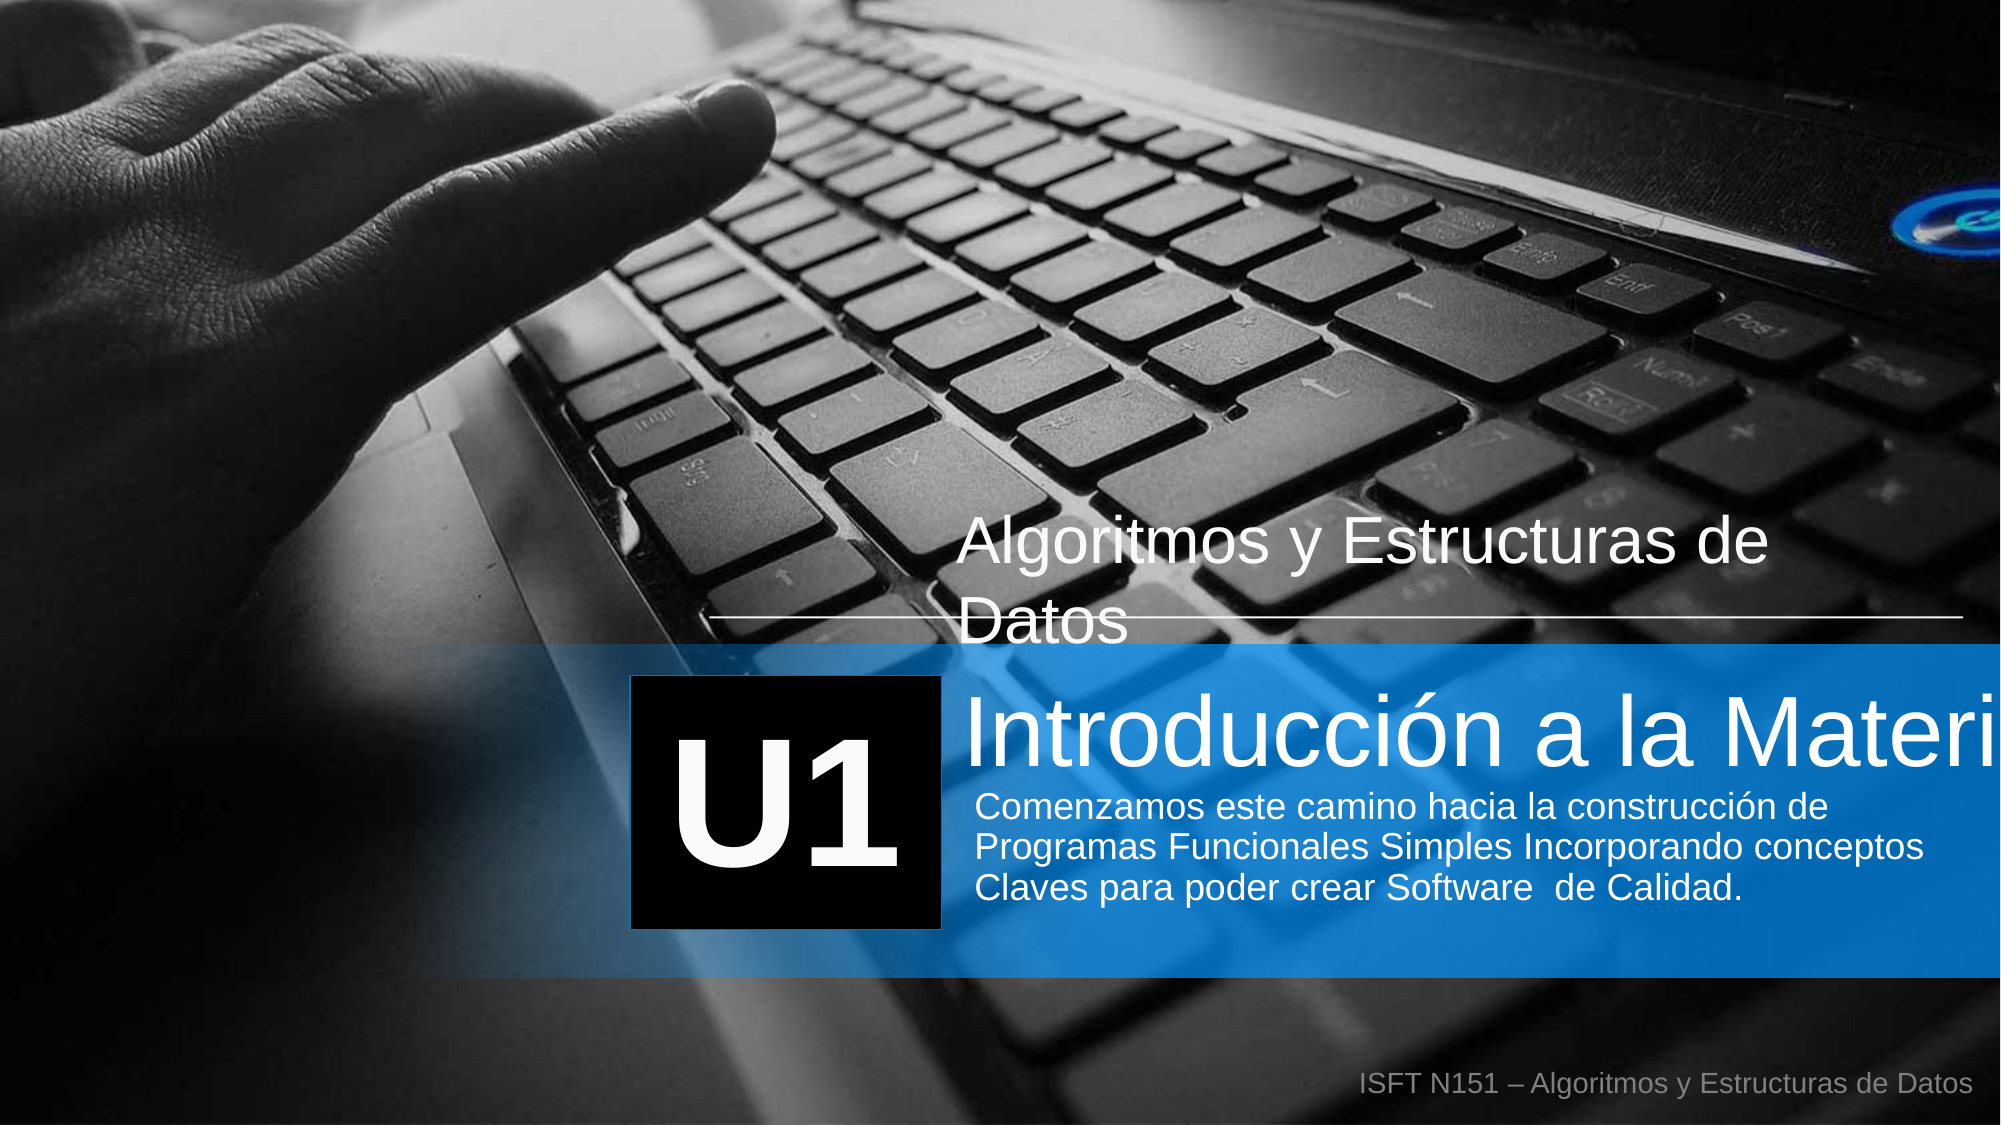

Algoritmos y Estructuras de Datos

U1
# Introducción a la Materia
Comenzamos este camino hacia la construcción de Programas Funcionales Simples Incorporando conceptos  Claves para poder crear Software  de Calidad.
ISFT N151 – Algoritmos y Estructuras de Datos